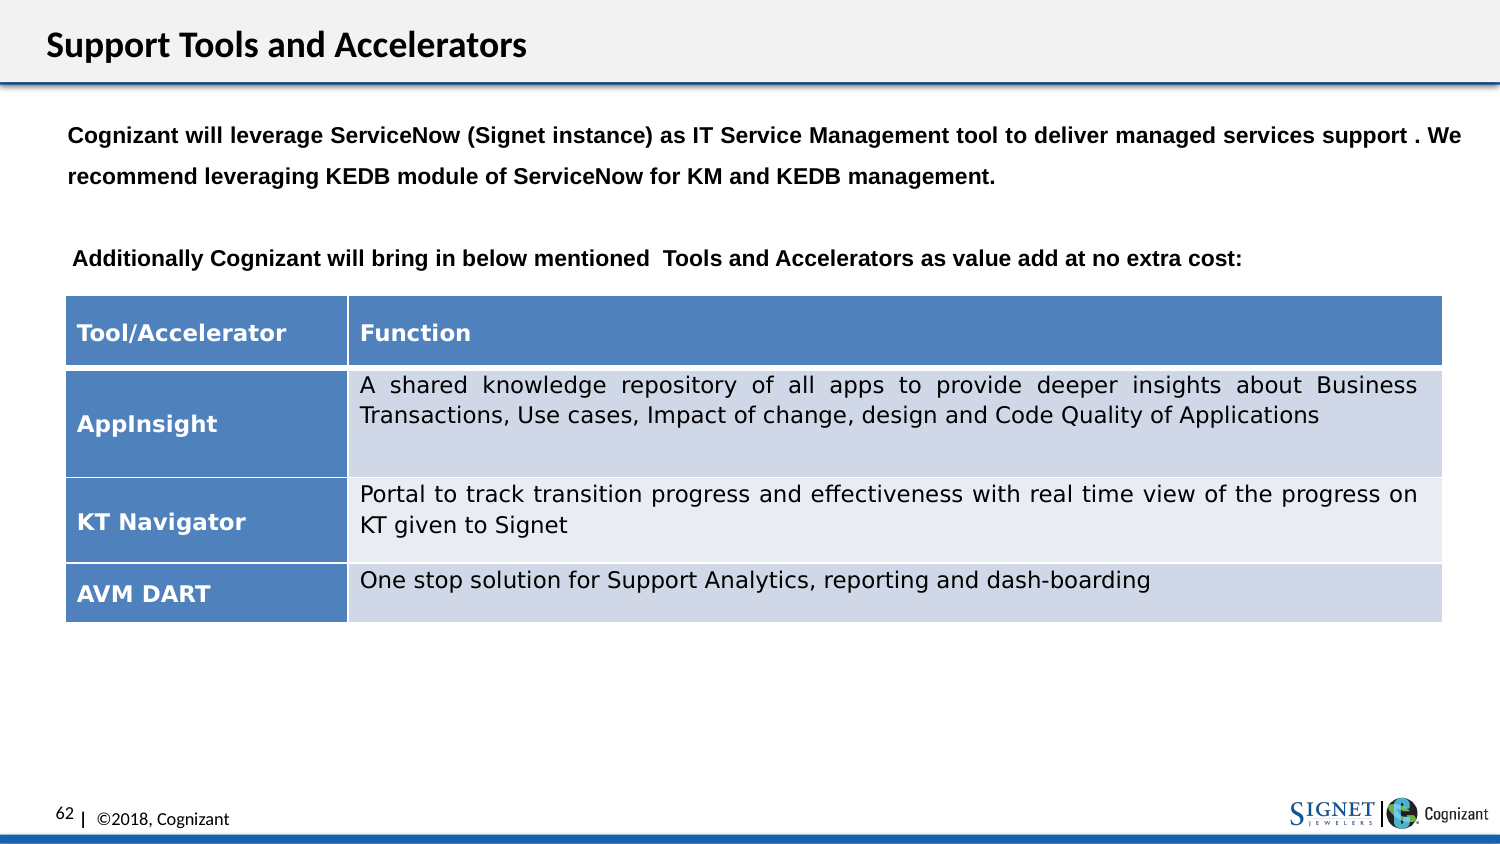

# Support Tools and Accelerators
Cognizant will leverage ServiceNow (Signet instance) as IT Service Management tool to deliver managed services support . We recommend leveraging KEDB module of ServiceNow for KM and KEDB management.
Additionally Cognizant will bring in below mentioned  Tools and Accelerators as value add at no extra cost:
| Tool/Accelerator | Function |
| --- | --- |
| AppInsight | A shared knowledge repository of all apps to provide deeper insights about Business Transactions, Use cases, Impact of change, design and Code Quality of Applications |
| KT Navigator | Portal to track transition progress and effectiveness with real time view of the progress on KT given to Signet |
| AVM DART | One stop solution for Support Analytics, reporting and dash-boarding |